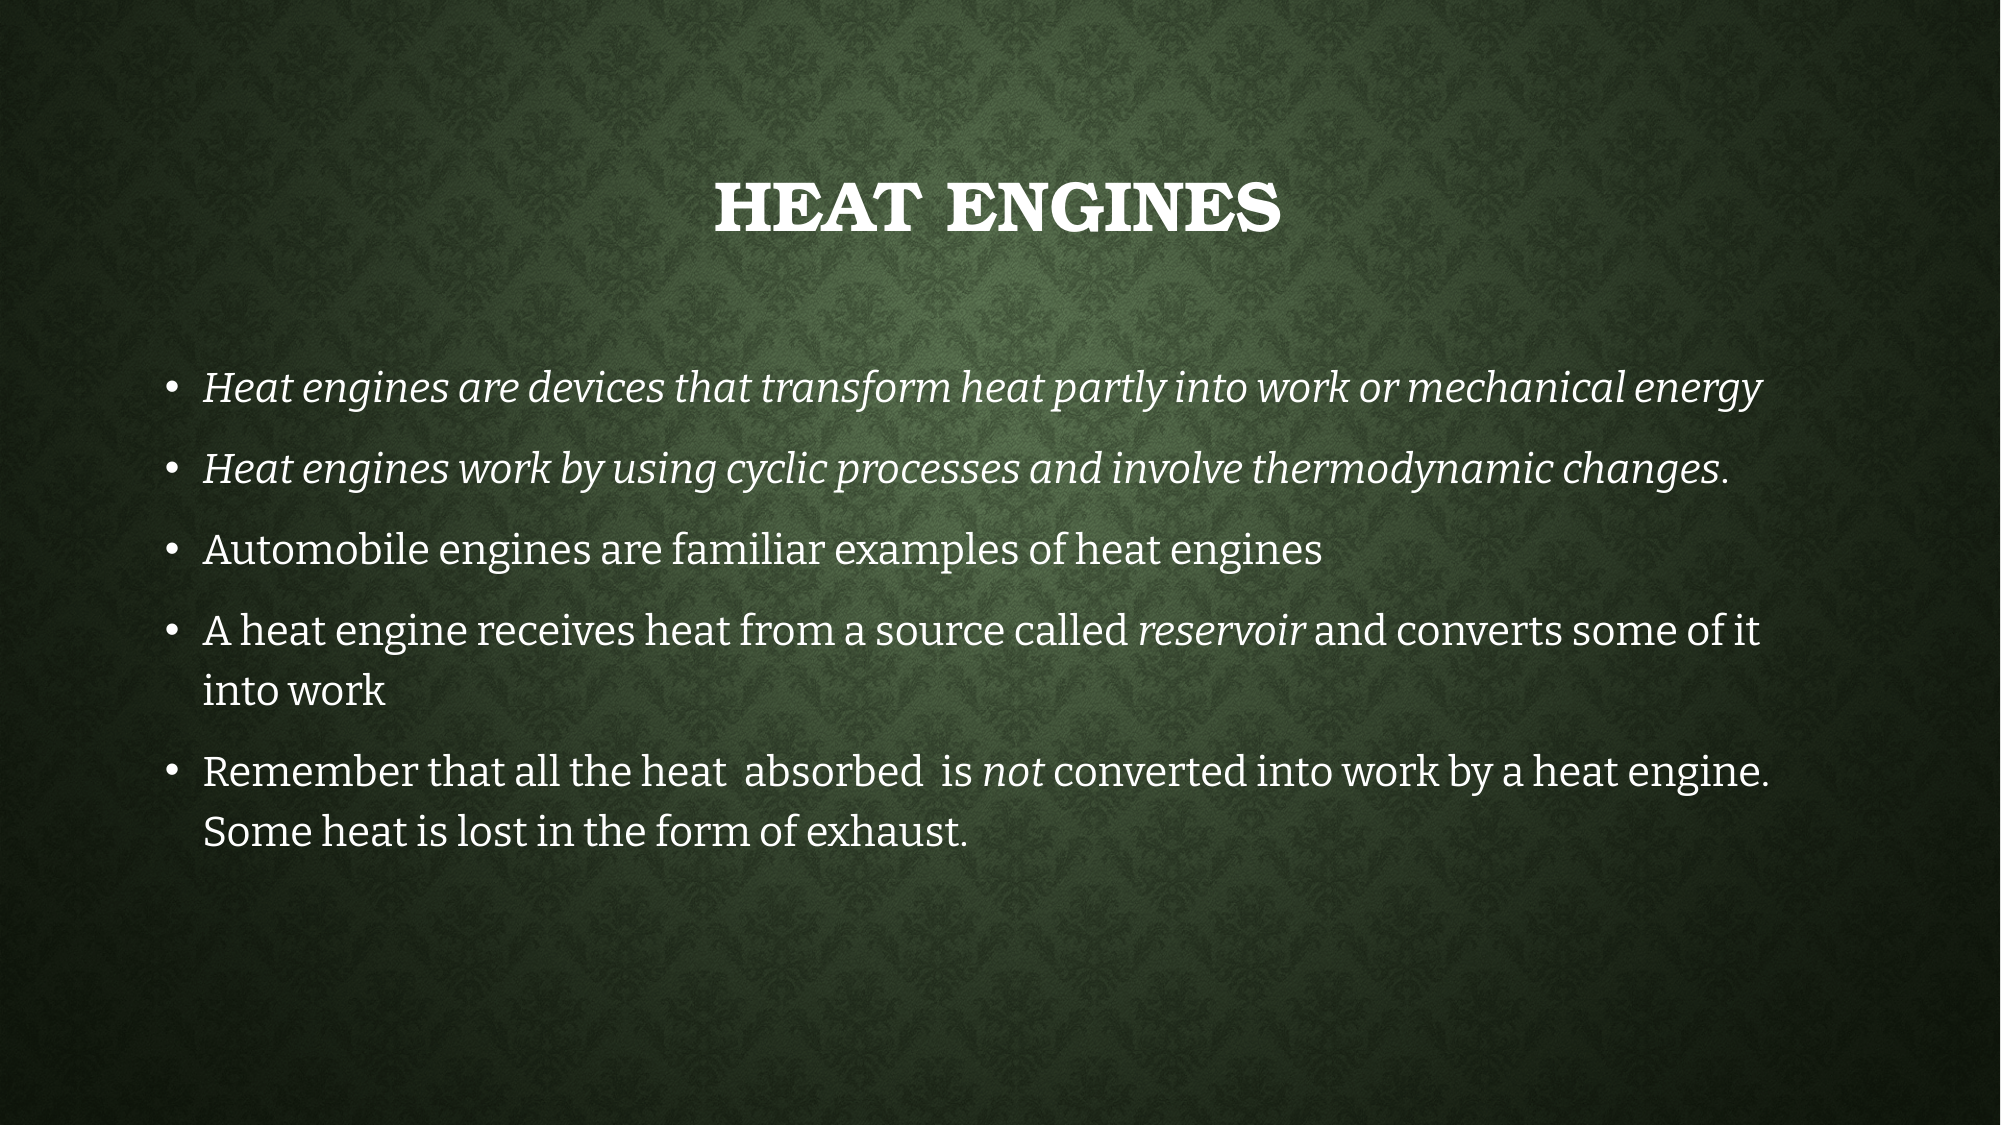

# Heat Engines
Heat engines are devices that transform heat partly into work or mechanical energy
Heat engines work by using cyclic processes and involve thermodynamic changes.
Automobile engines are familiar examples of heat engines
A heat engine receives heat from a source called reservoir and converts some of it into work
Remember that all the heat  absorbed  is not converted into work by a heat engine. Some heat is lost in the form of exhaust.